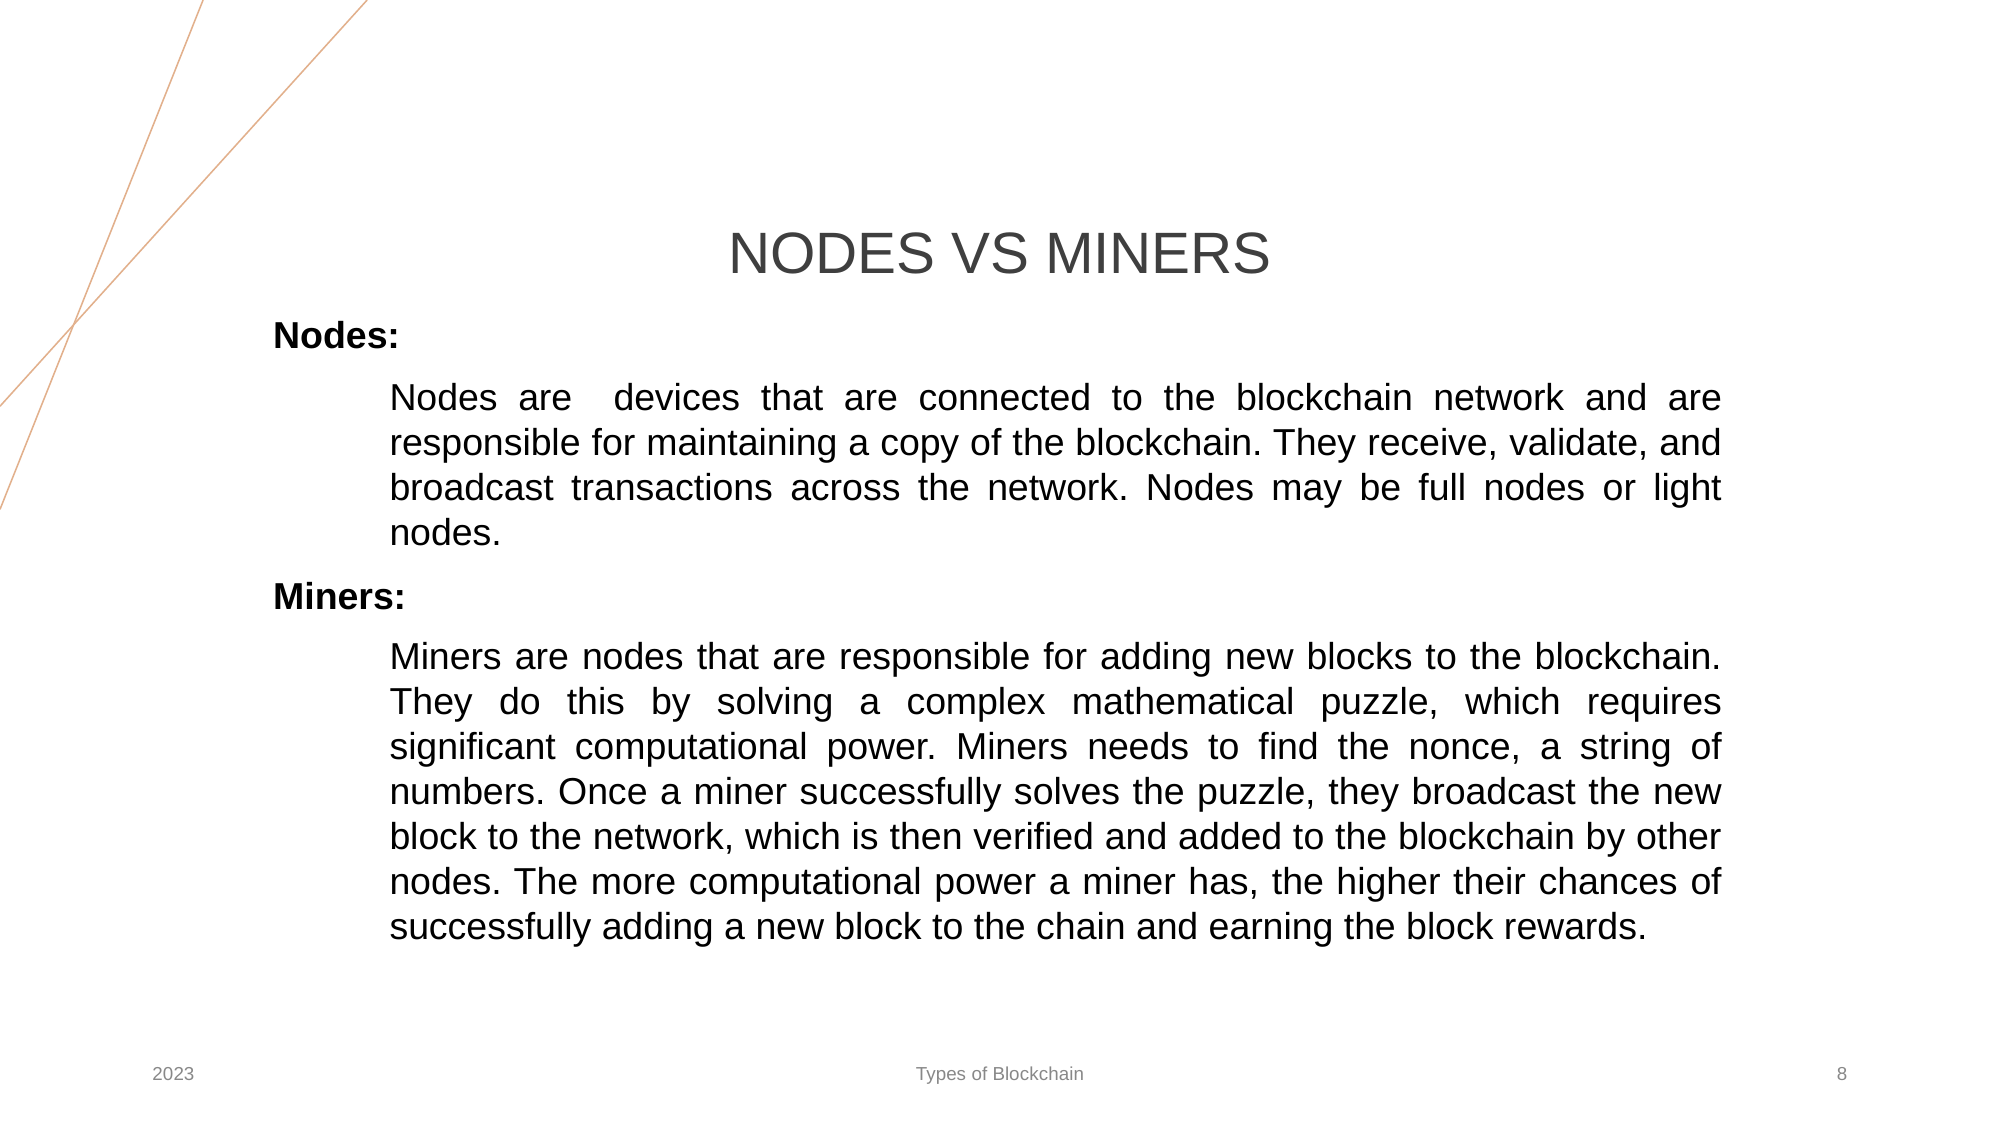

# NODES VS MINERS
Nodes:
Nodes are  devices that are connected to the blockchain network and are responsible for maintaining a copy of the blockchain. They receive, validate, and broadcast transactions across the network. Nodes may be full nodes or light nodes.
Miners:
Miners are nodes that are responsible for adding new blocks to the blockchain. They do this by solving a complex mathematical puzzle, which requires significant computational power. Miners needs to find the nonce, a string of numbers. Once a miner successfully solves the puzzle, they broadcast the new block to the network, which is then verified and added to the blockchain by other nodes. The more computational power a miner has, the higher their chances of successfully adding a new block to the chain and earning the block rewards.
2023
Types of Blockchain
8